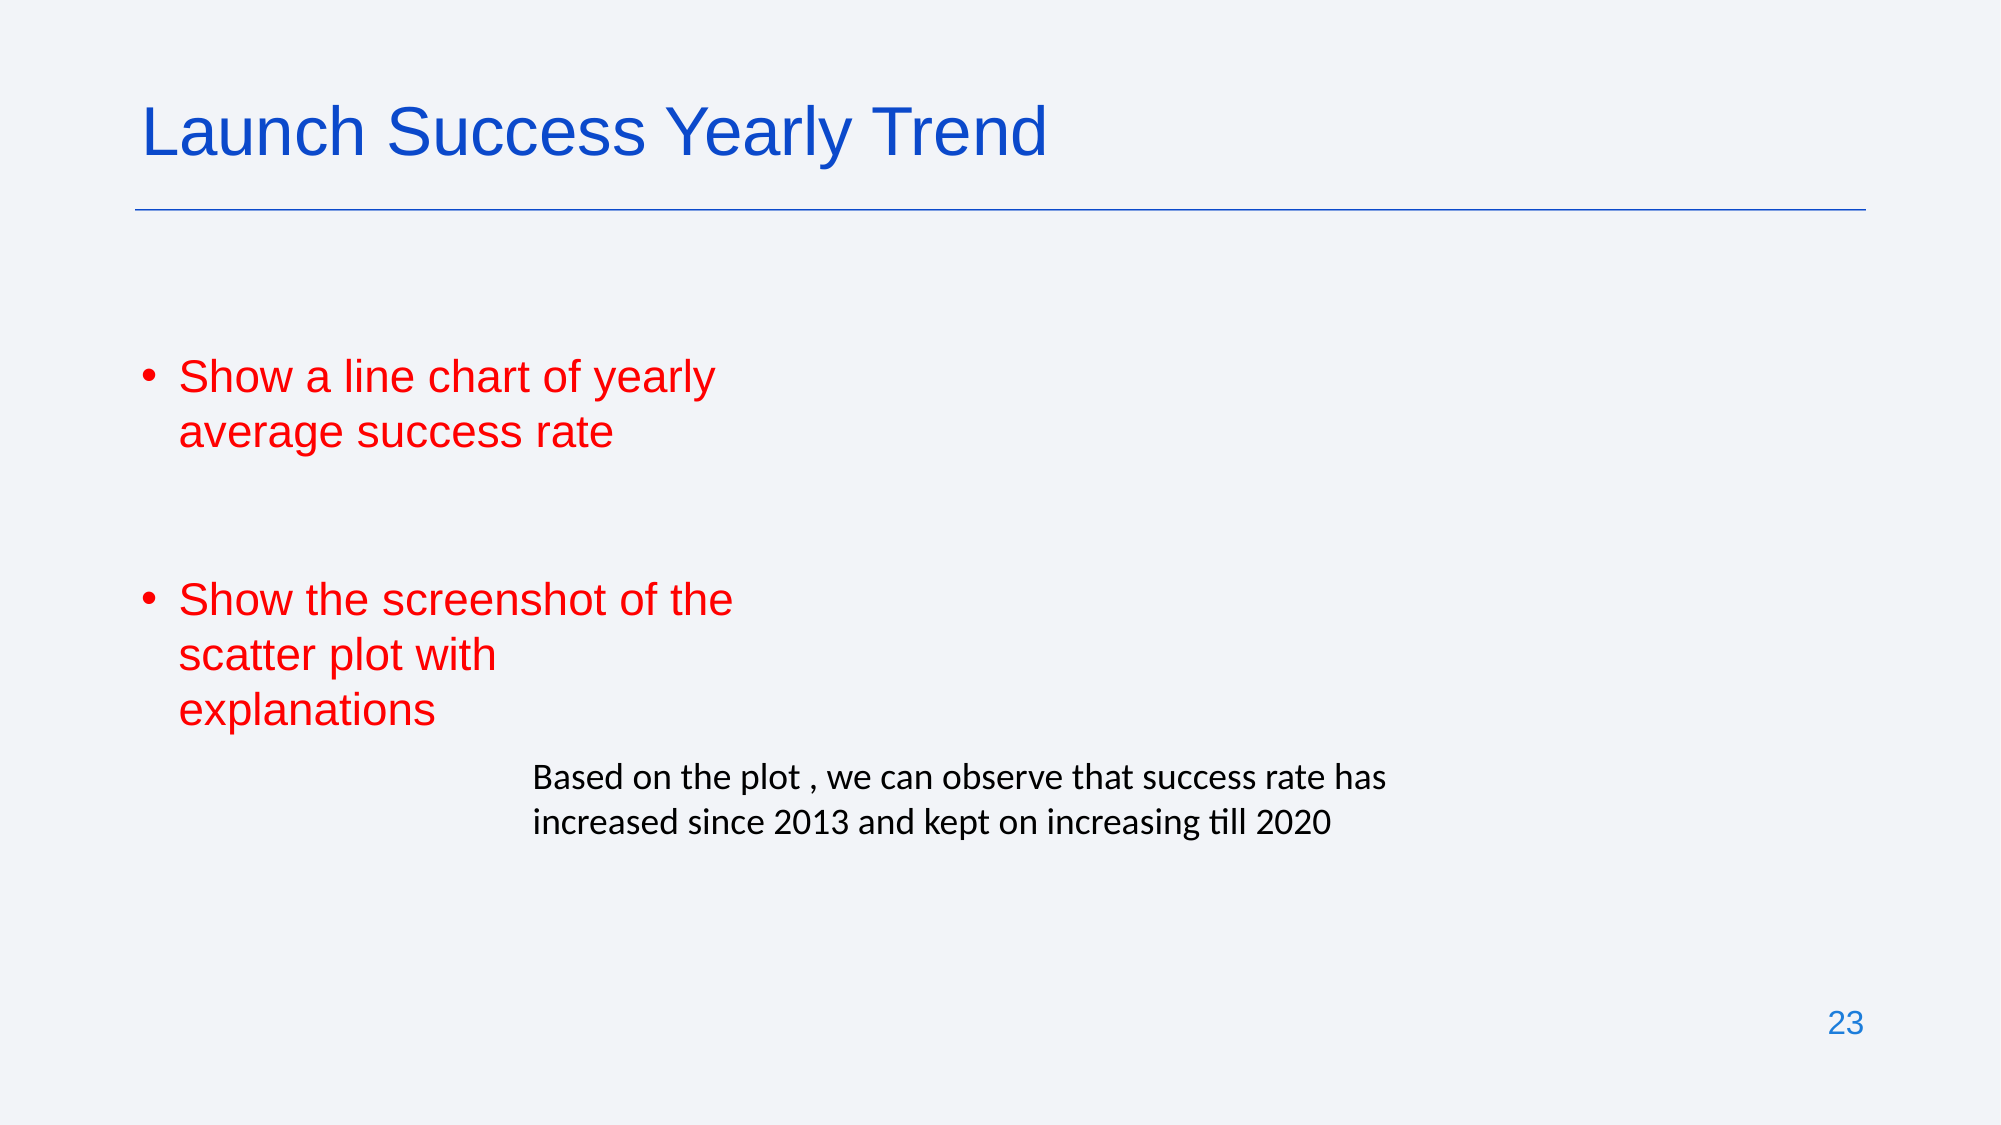

Launch Success Yearly Trend
Show a line chart of yearly average success rate

Show the screenshot of the scatter plot with explanations
Based on the plot , we can observe that success rate has increased since 2013 and kept on increasing till 2020
23